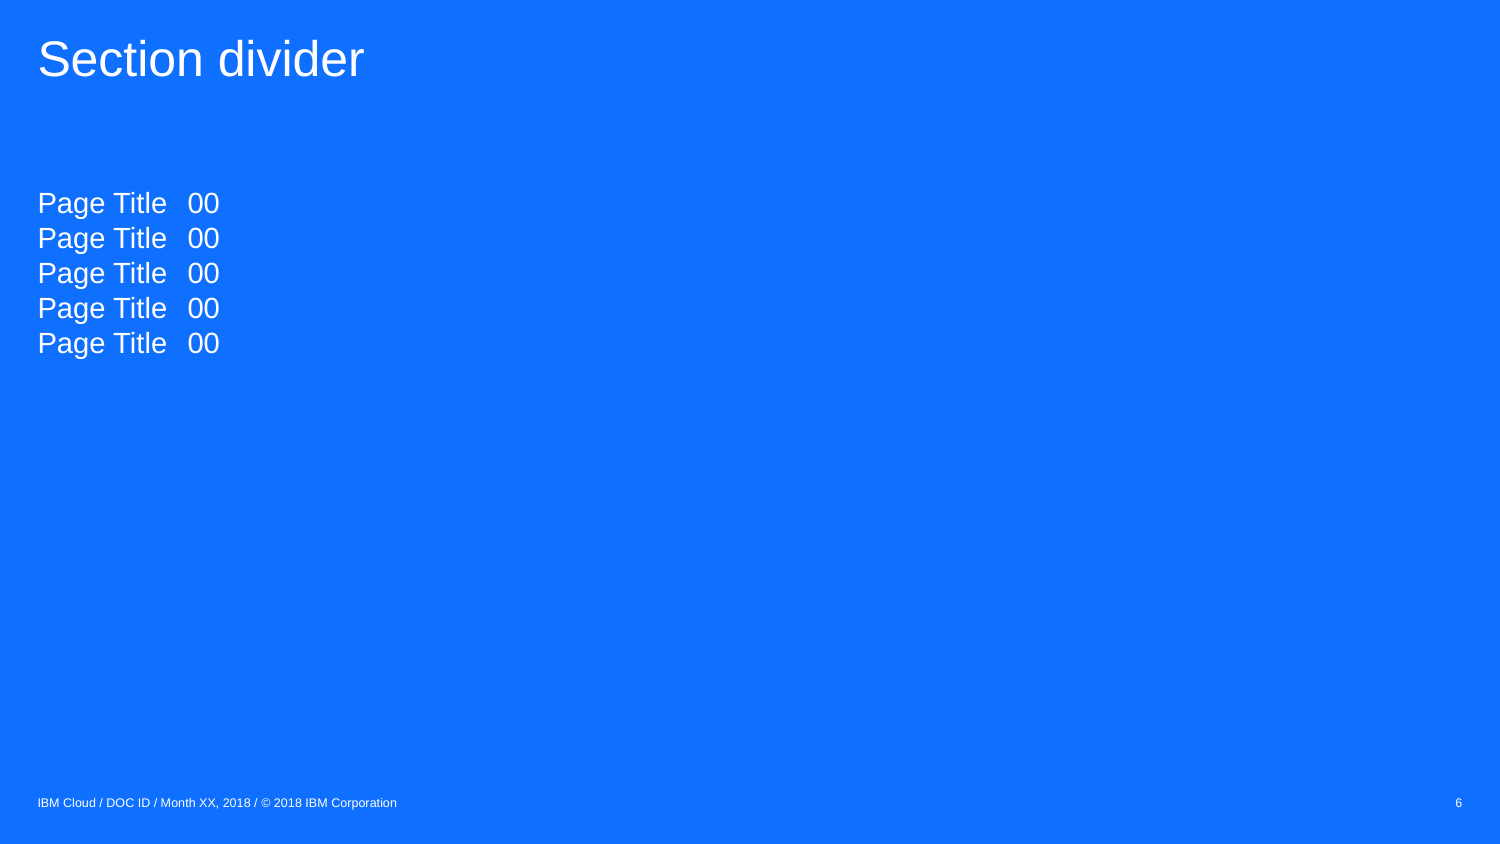

# Section divider
Page Title 	00
Page Title 	00
Page Title 	00
Page Title 	00
Page Title 	00

IBM Cloud / DOC ID / Month XX, 2018 / © 2018 IBM Corporation
6